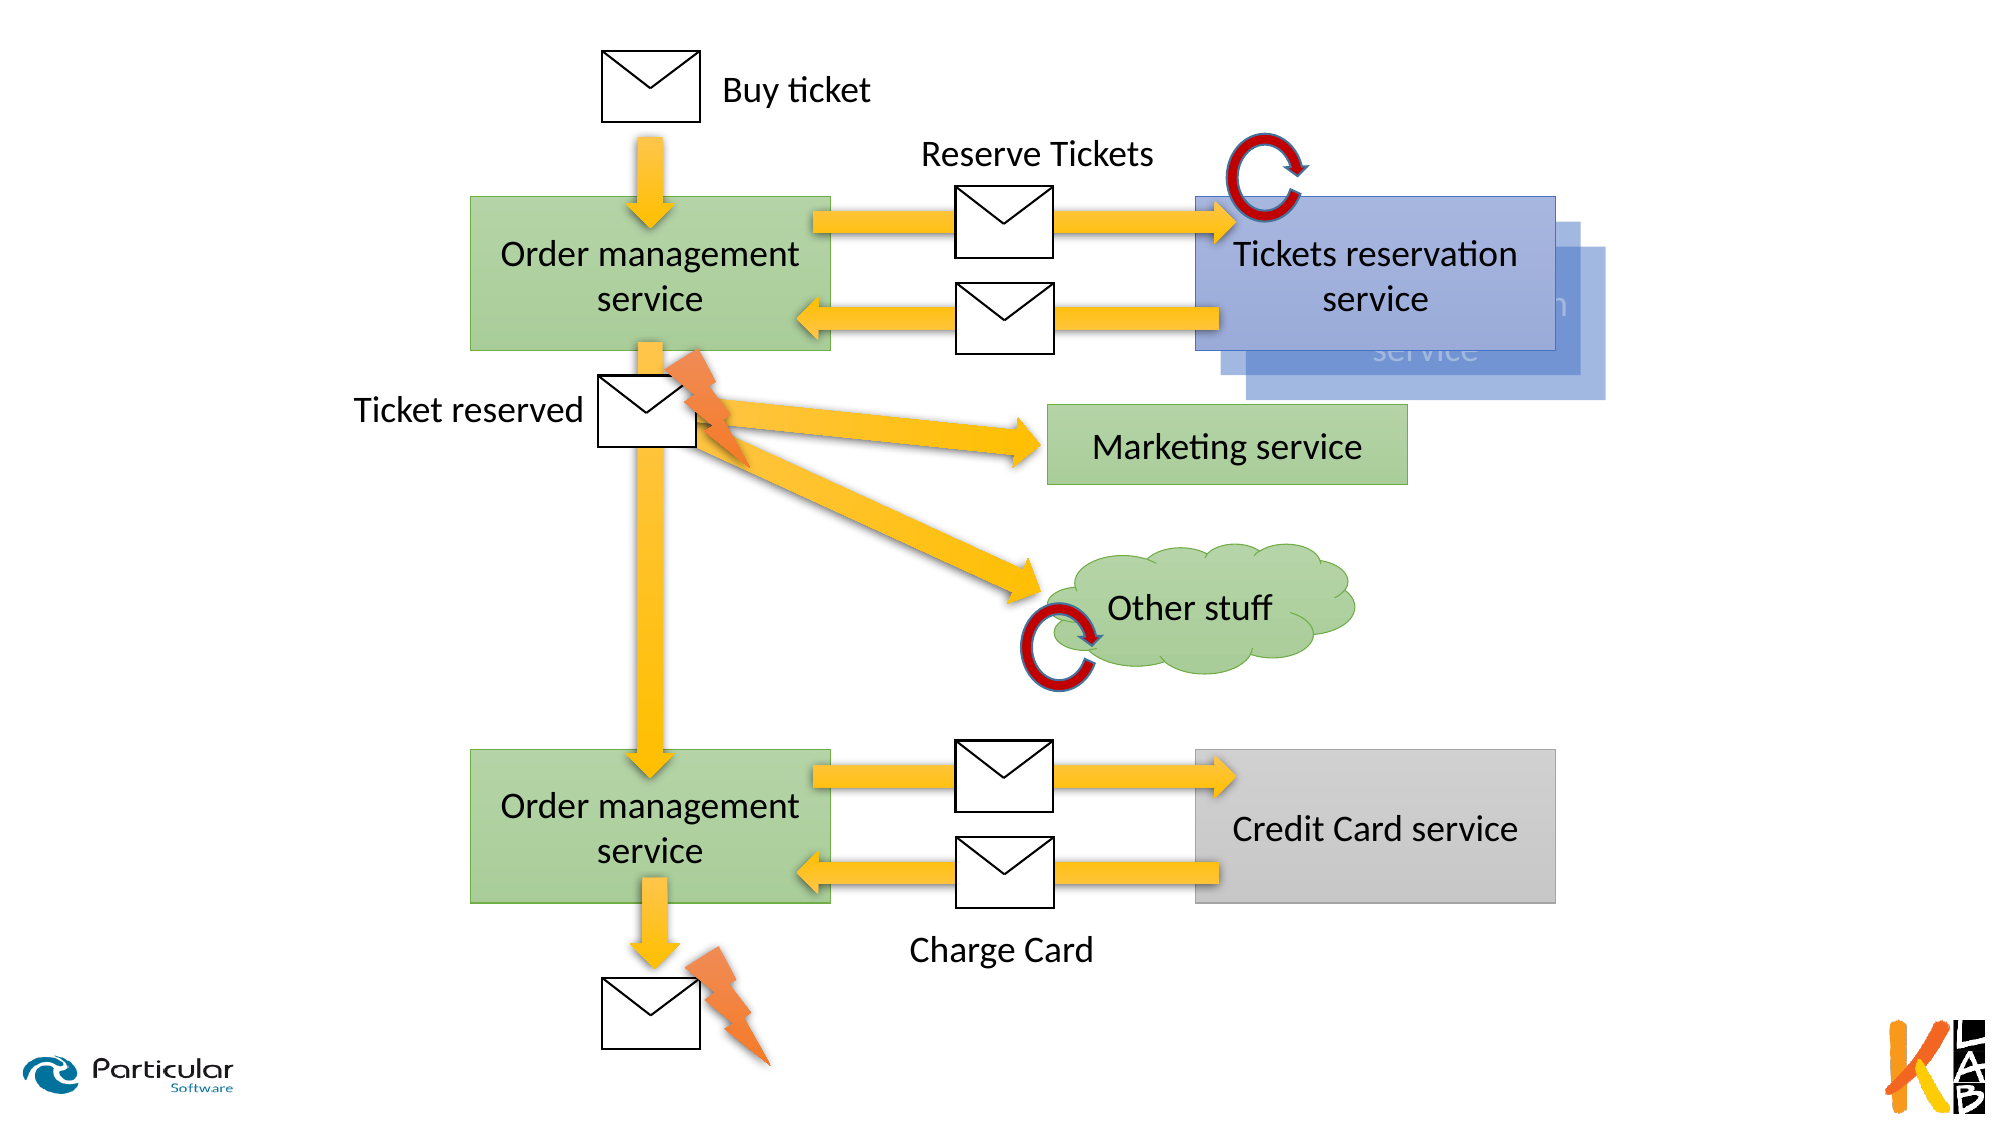

Buy ticket
Reserve Tickets

Order management service
Tickets reservation service

Tickets reservation service

Tickets reservation service

Ticket reserved
Marketing service
Other stuff

Order management service
Credit Card service

Charge Card